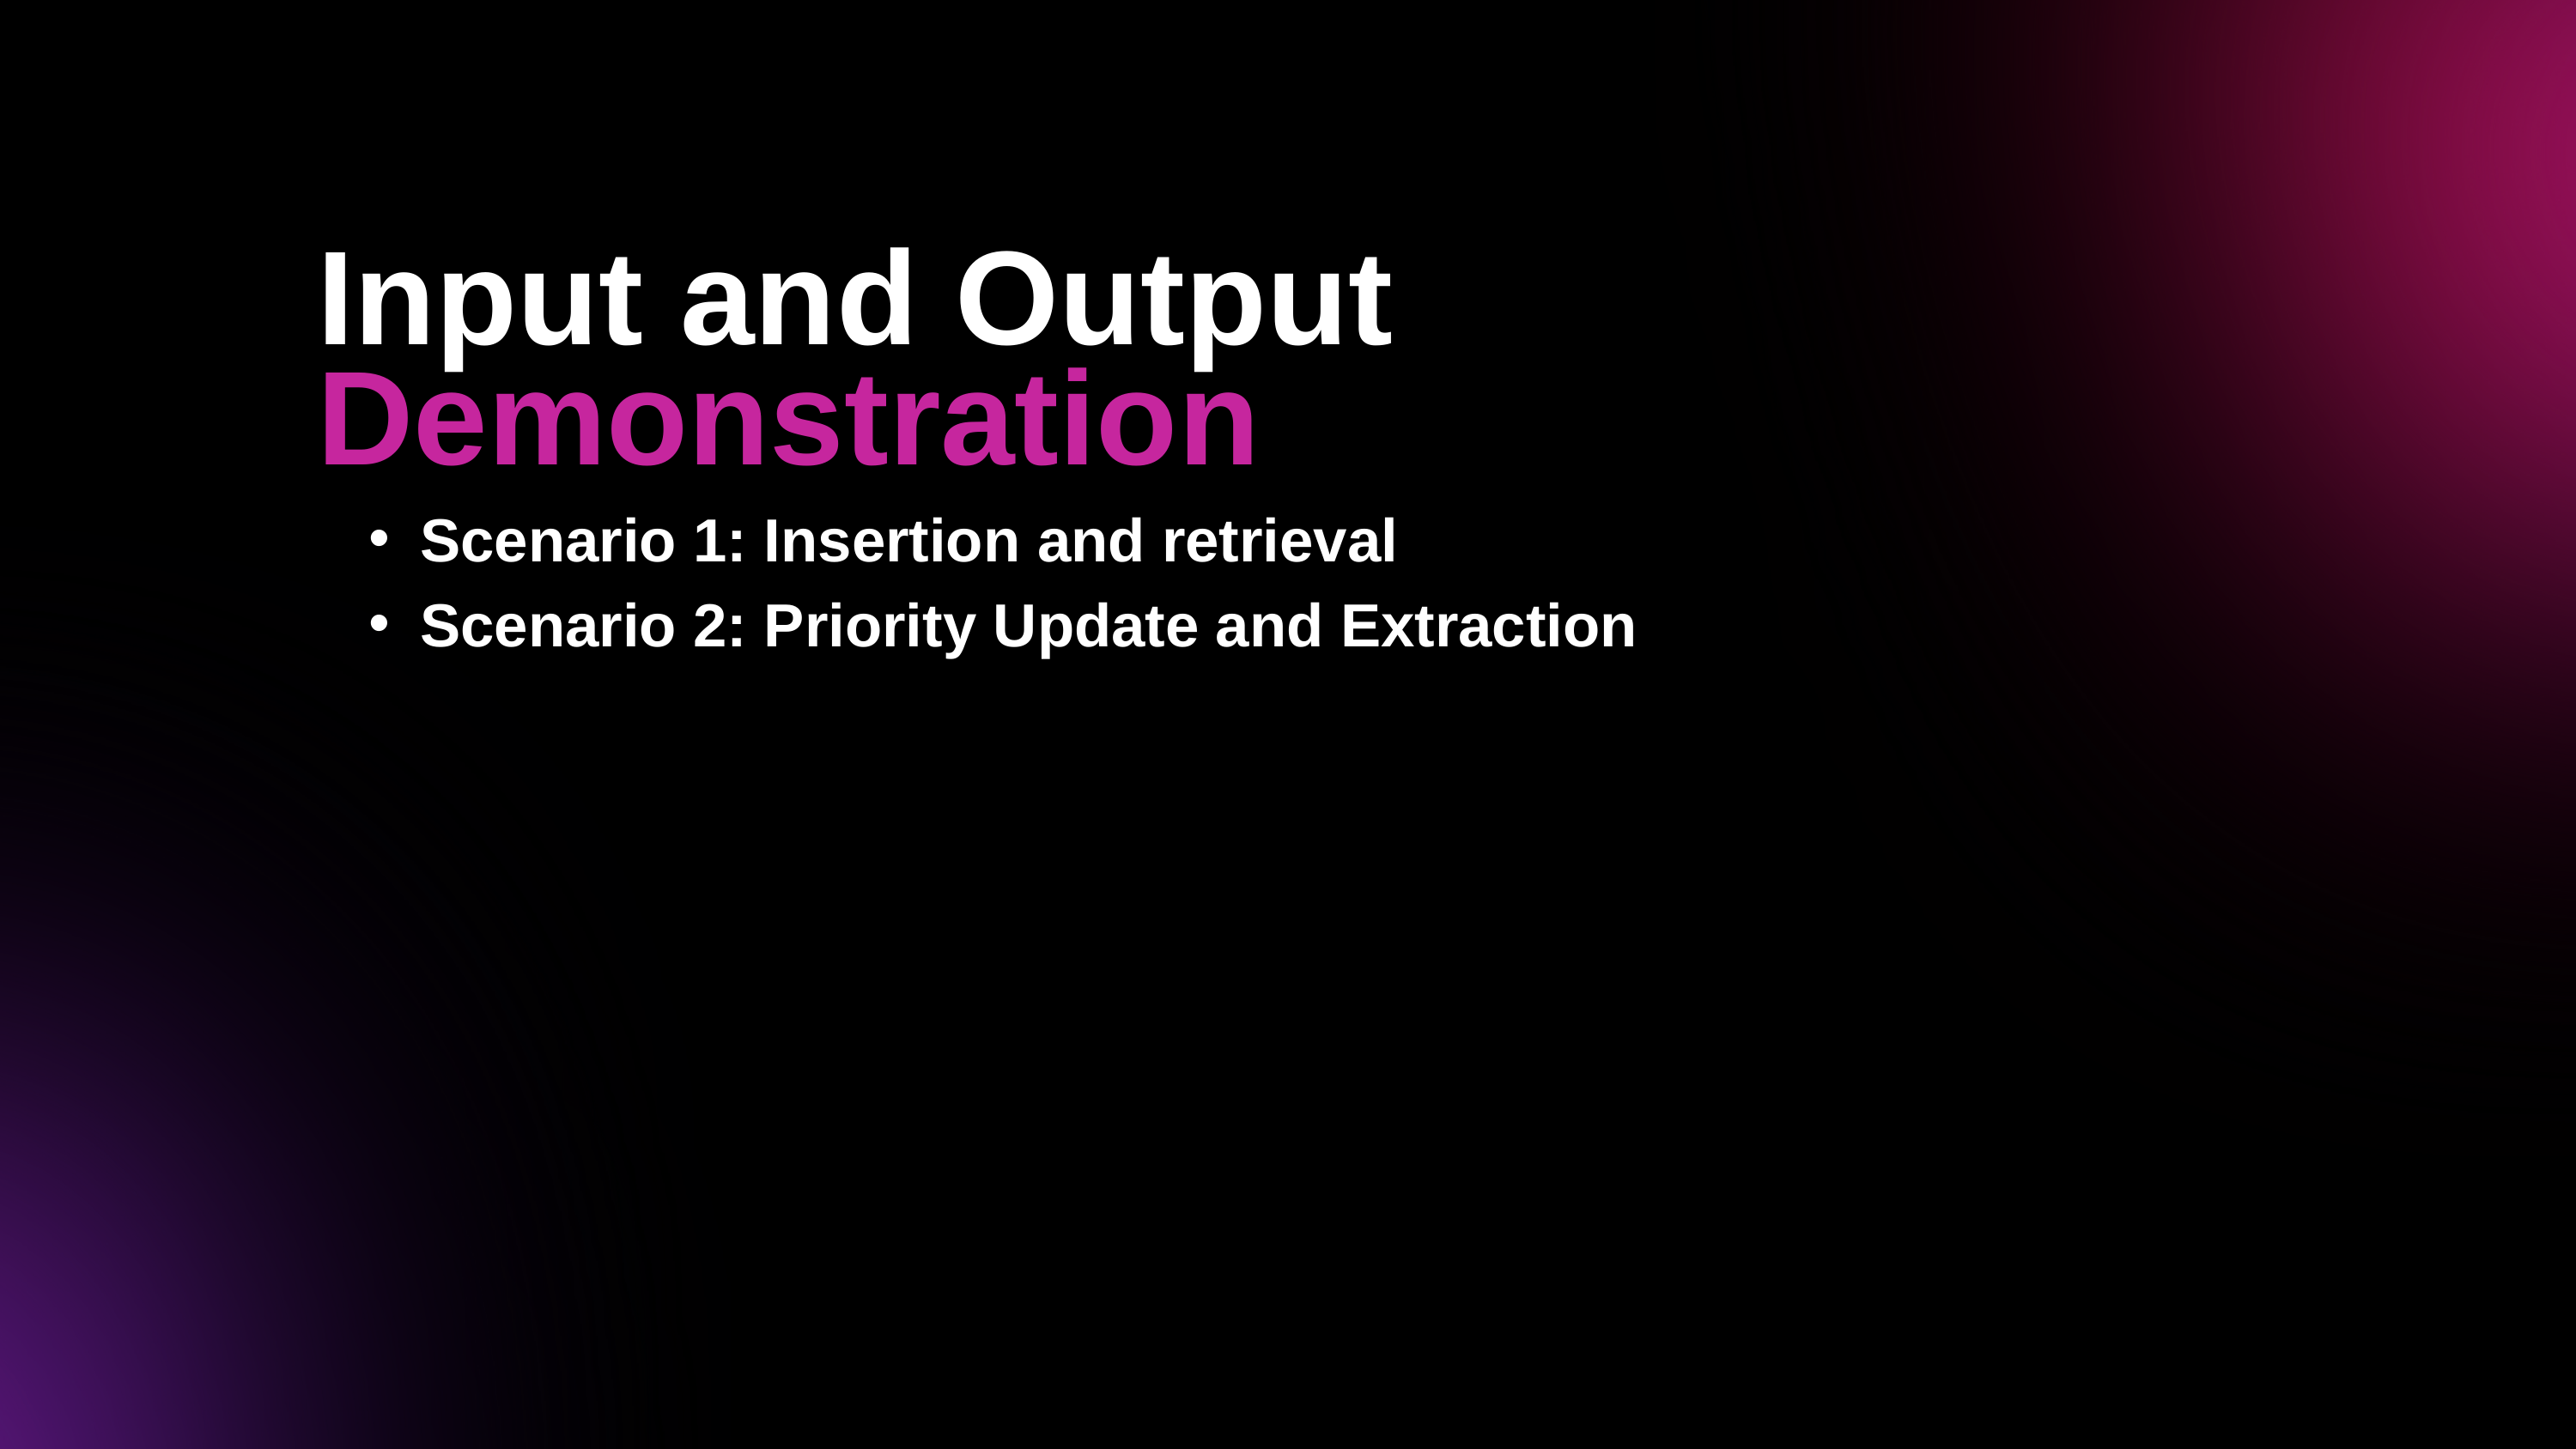

Input and Output
Demonstration
Scenario 1: Insertion and retrieval
Scenario 2: Priority Update and Extraction